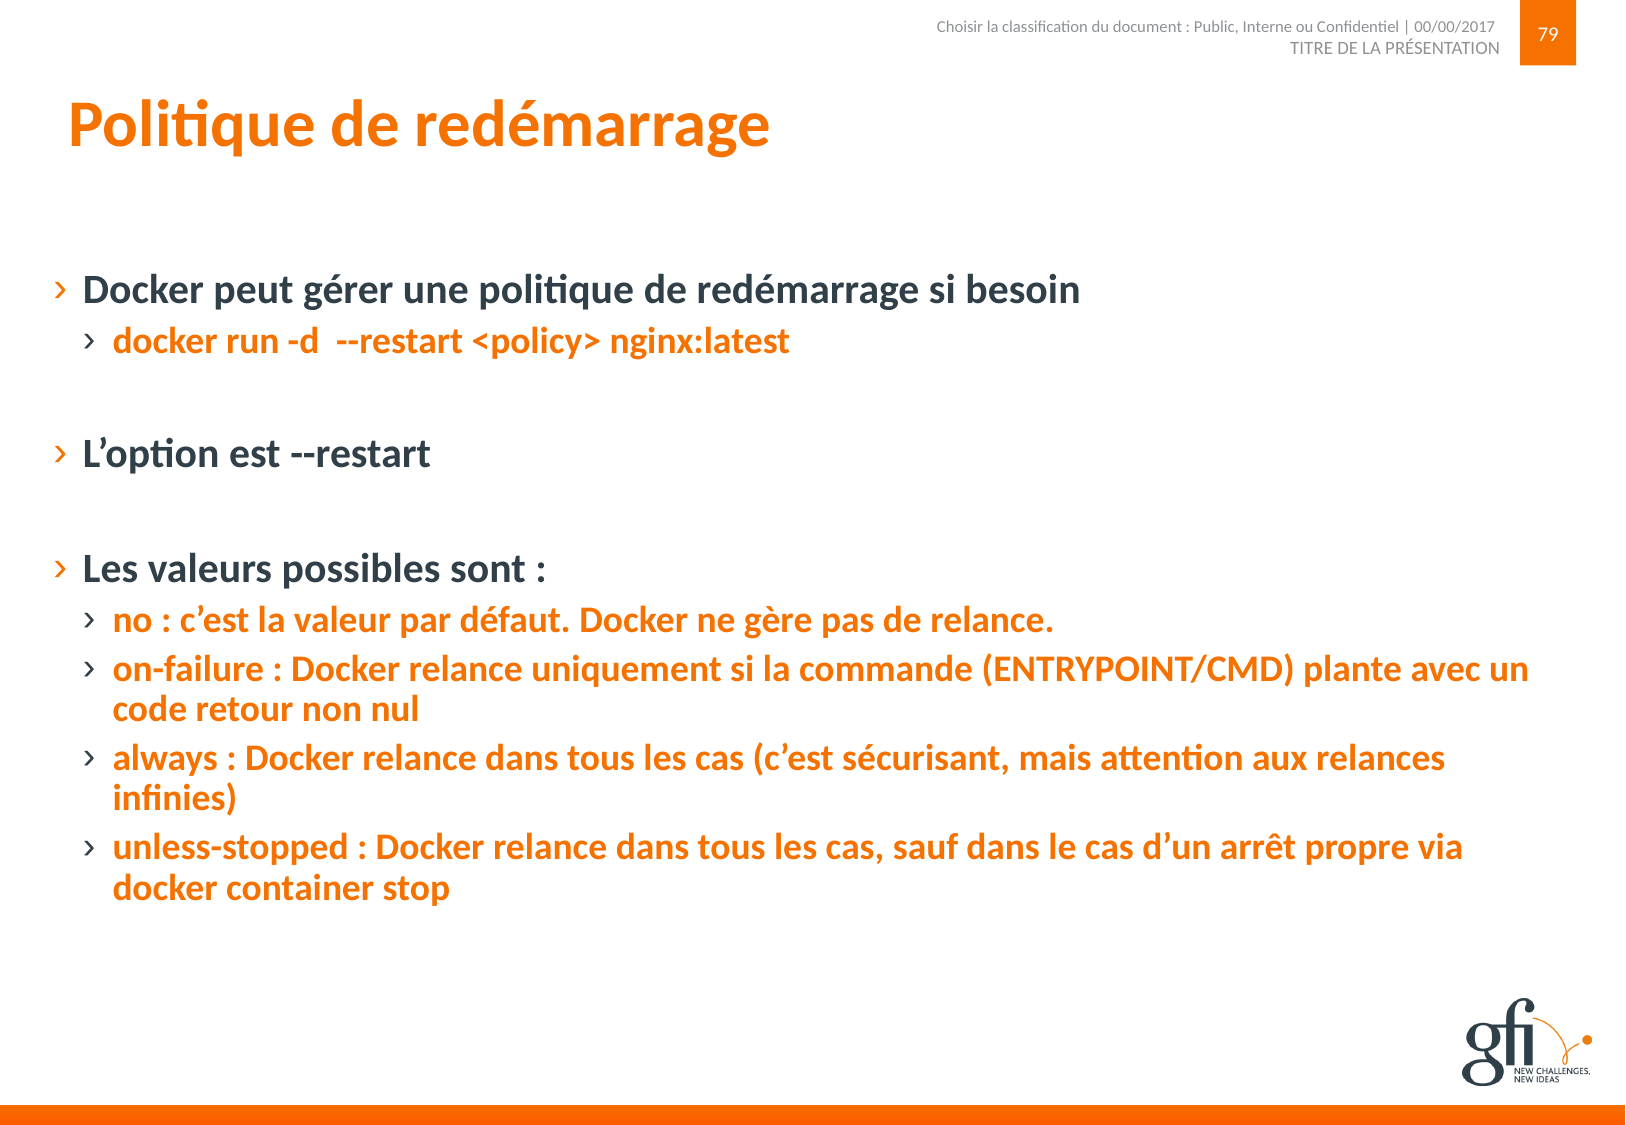

79
TITRE DE LA PRÉSENTATION
Choisir la classification du document : Public, Interne ou Confidentiel | 00/00/2017
# Politique de redémarrage

Docker peut gérer une politique de redémarrage si besoin
docker run -d  --restart <policy> nginx:latest

L’option est --restart

Les valeurs possibles sont :
no : c’est la valeur par défaut. Docker ne gère pas de relance.
on-failure : Docker relance uniquement si la commande (ENTRYPOINT/CMD) plante avec un code retour non nul
always : Docker relance dans tous les cas (c’est sécurisant, mais attention aux relances infinies)
unless-stopped : Docker relance dans tous les cas, sauf dans le cas d’un arrêt propre via docker container stop